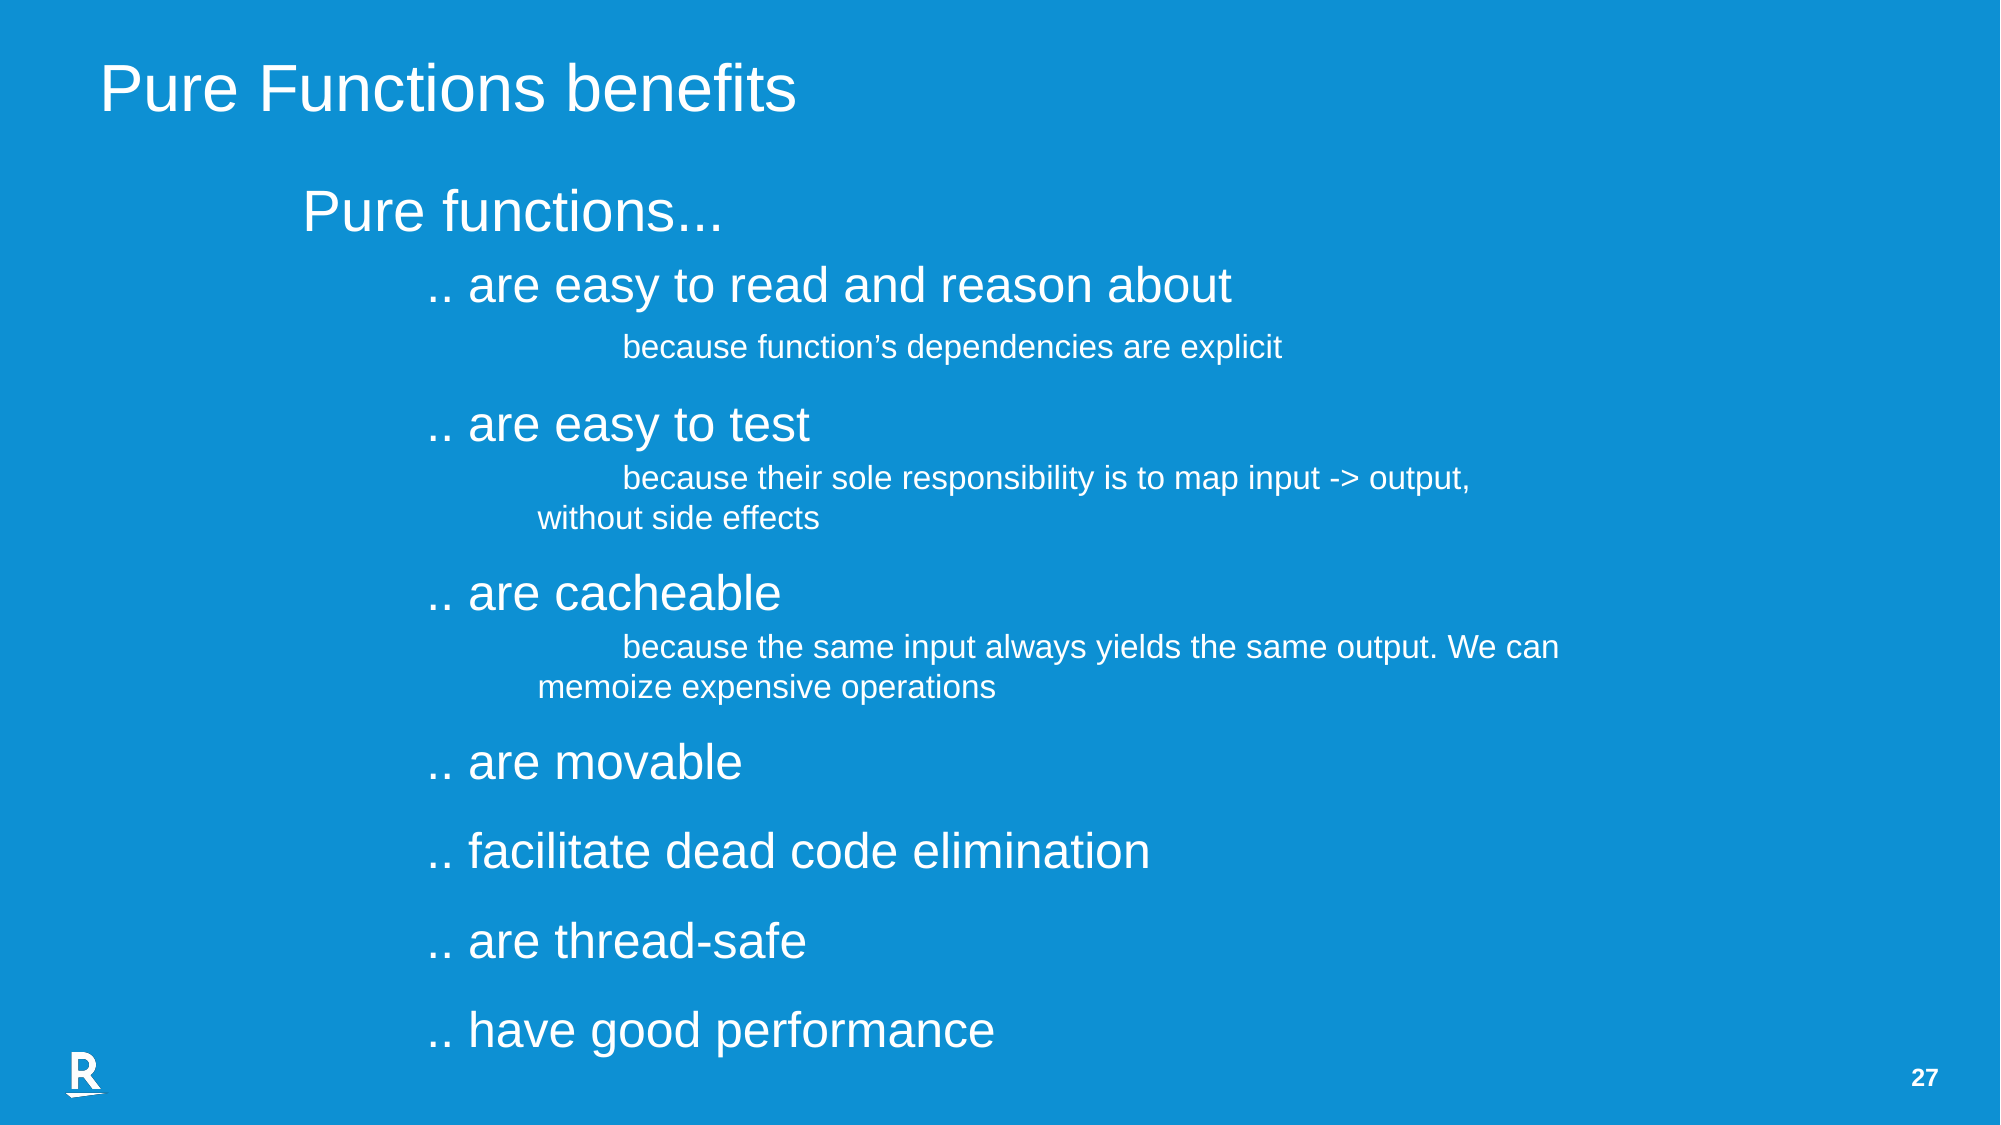

Pure Functions benefits
Pure functions...
.. are easy to read and reason about
	    because function’s dependencies are explicit
.. are easy to test
	     because their sole responsibility is to map input -> output,
            without side effects
.. are cacheable
	     because the same input always yields the same output. We can
            memoize expensive operations
.. are movable
.. facilitate dead code elimination
.. are thread-safe
.. have good performance